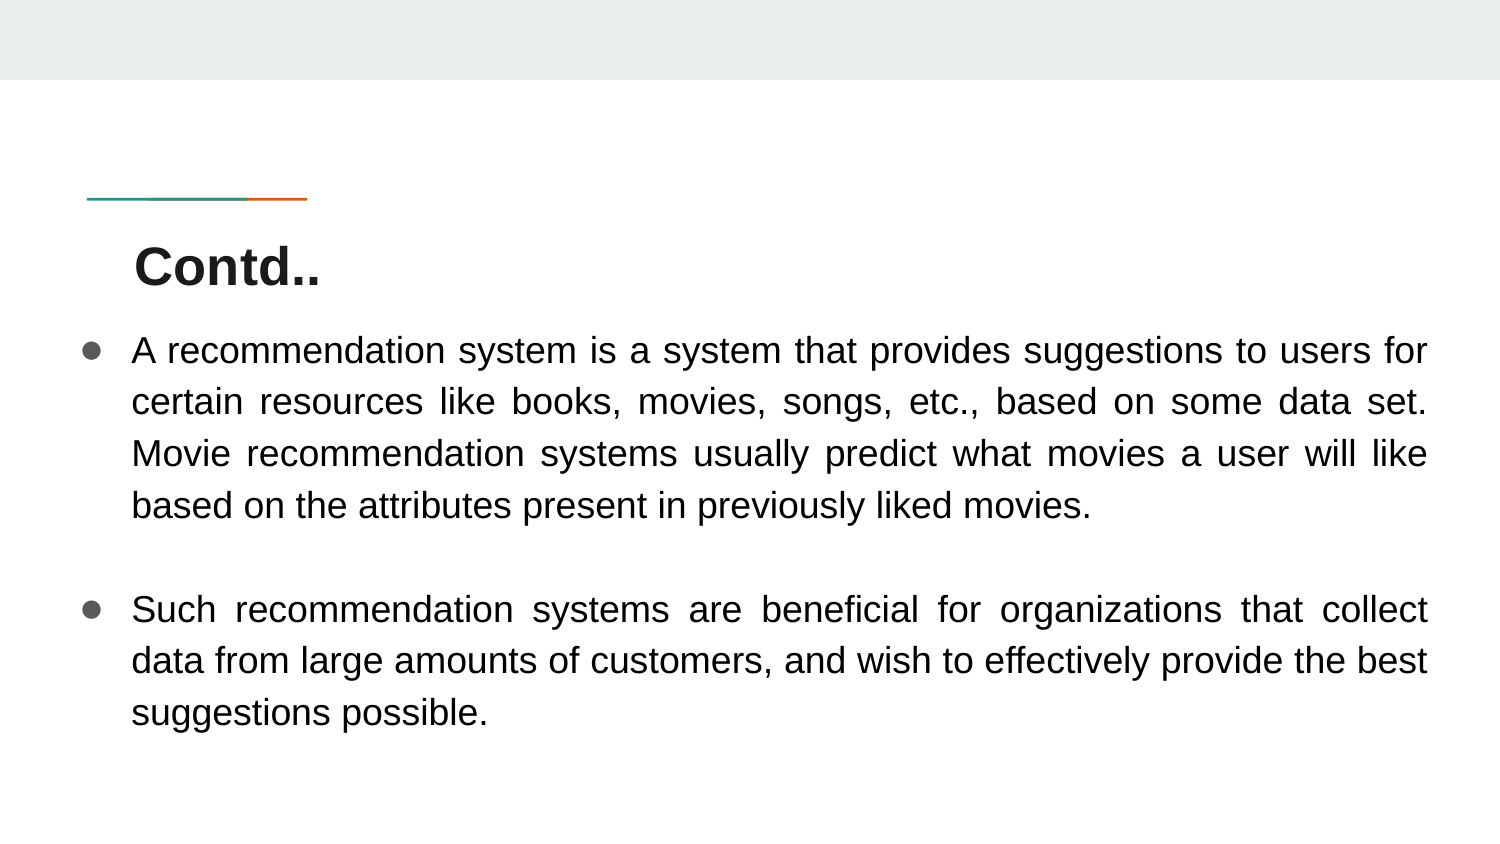

# Contd..
A recommendation system is a system that provides suggestions to users for certain resources like books, movies, songs, etc., based on some data set. Movie recommendation systems usually predict what movies a user will like based on the attributes present in previously liked movies.

Such recommendation systems are beneficial for organizations that collect data from large amounts of customers, and wish to effectively provide the best suggestions possible.